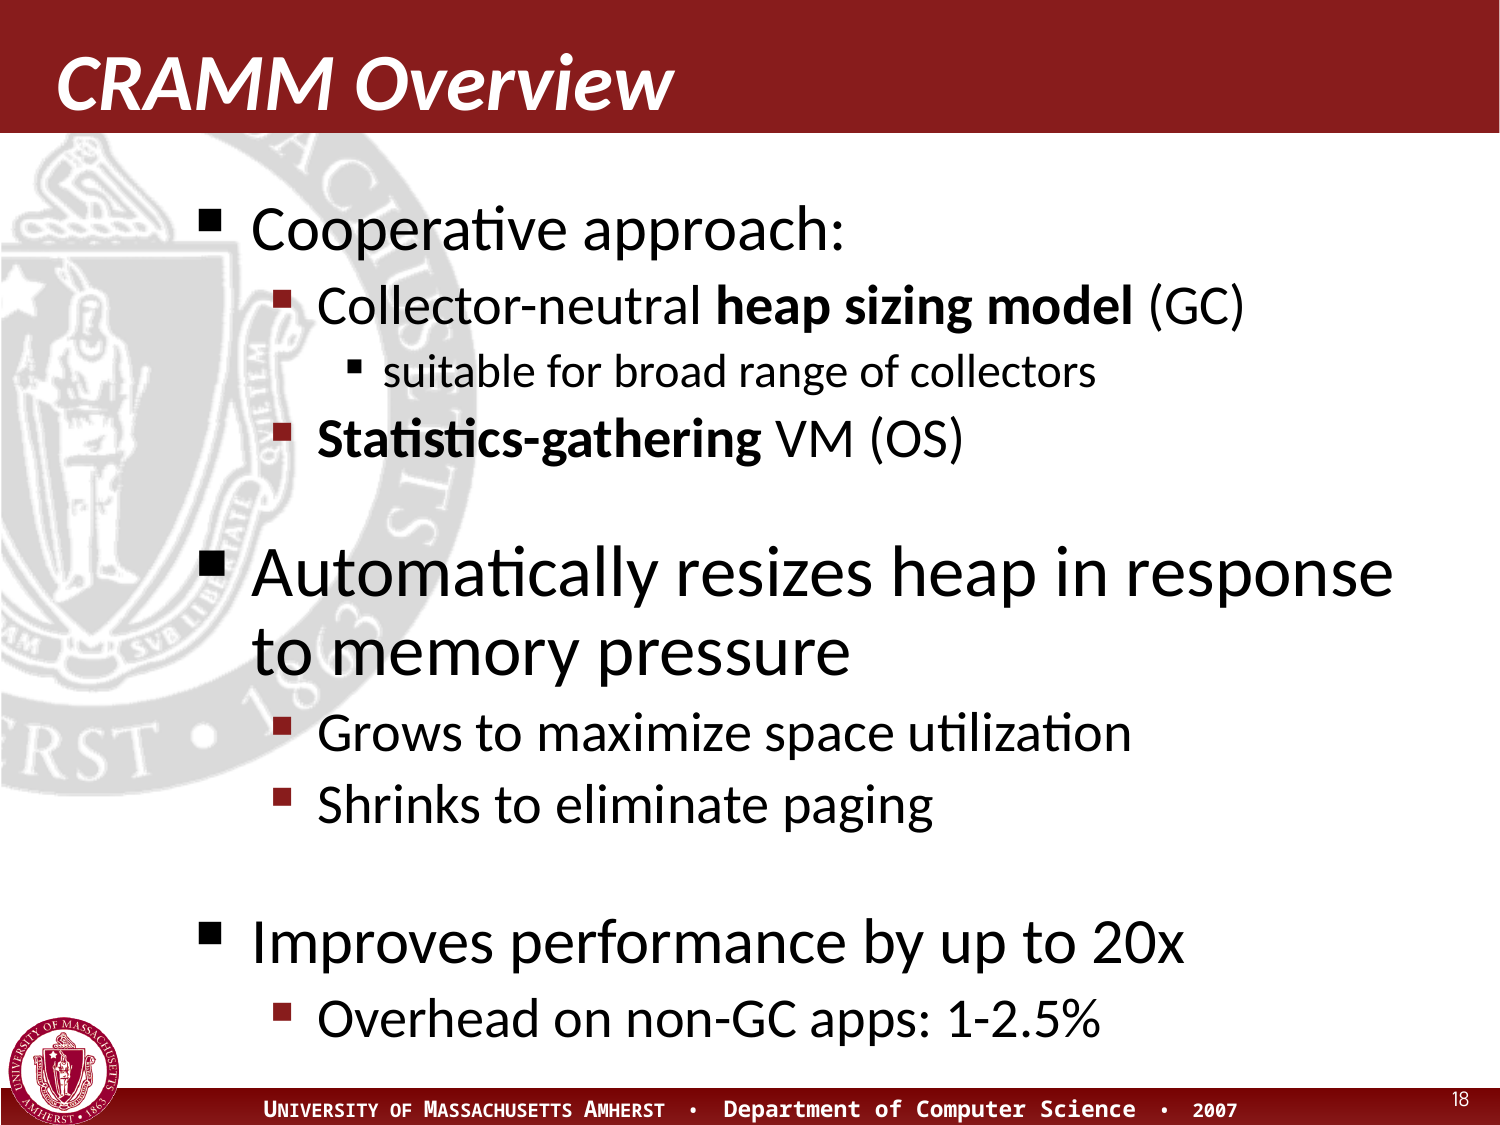

# CRAMM Overview
Cooperative approach:
Collector-neutral heap sizing model (GC)
suitable for broad range of collectors
Statistics-gathering VM (OS)

Automatically resizes heap in response to memory pressure
Grows to maximize space utilization
Shrinks to eliminate paging

Improves performance by up to 20x
Overhead on non-GC apps: 1-2.5%

18